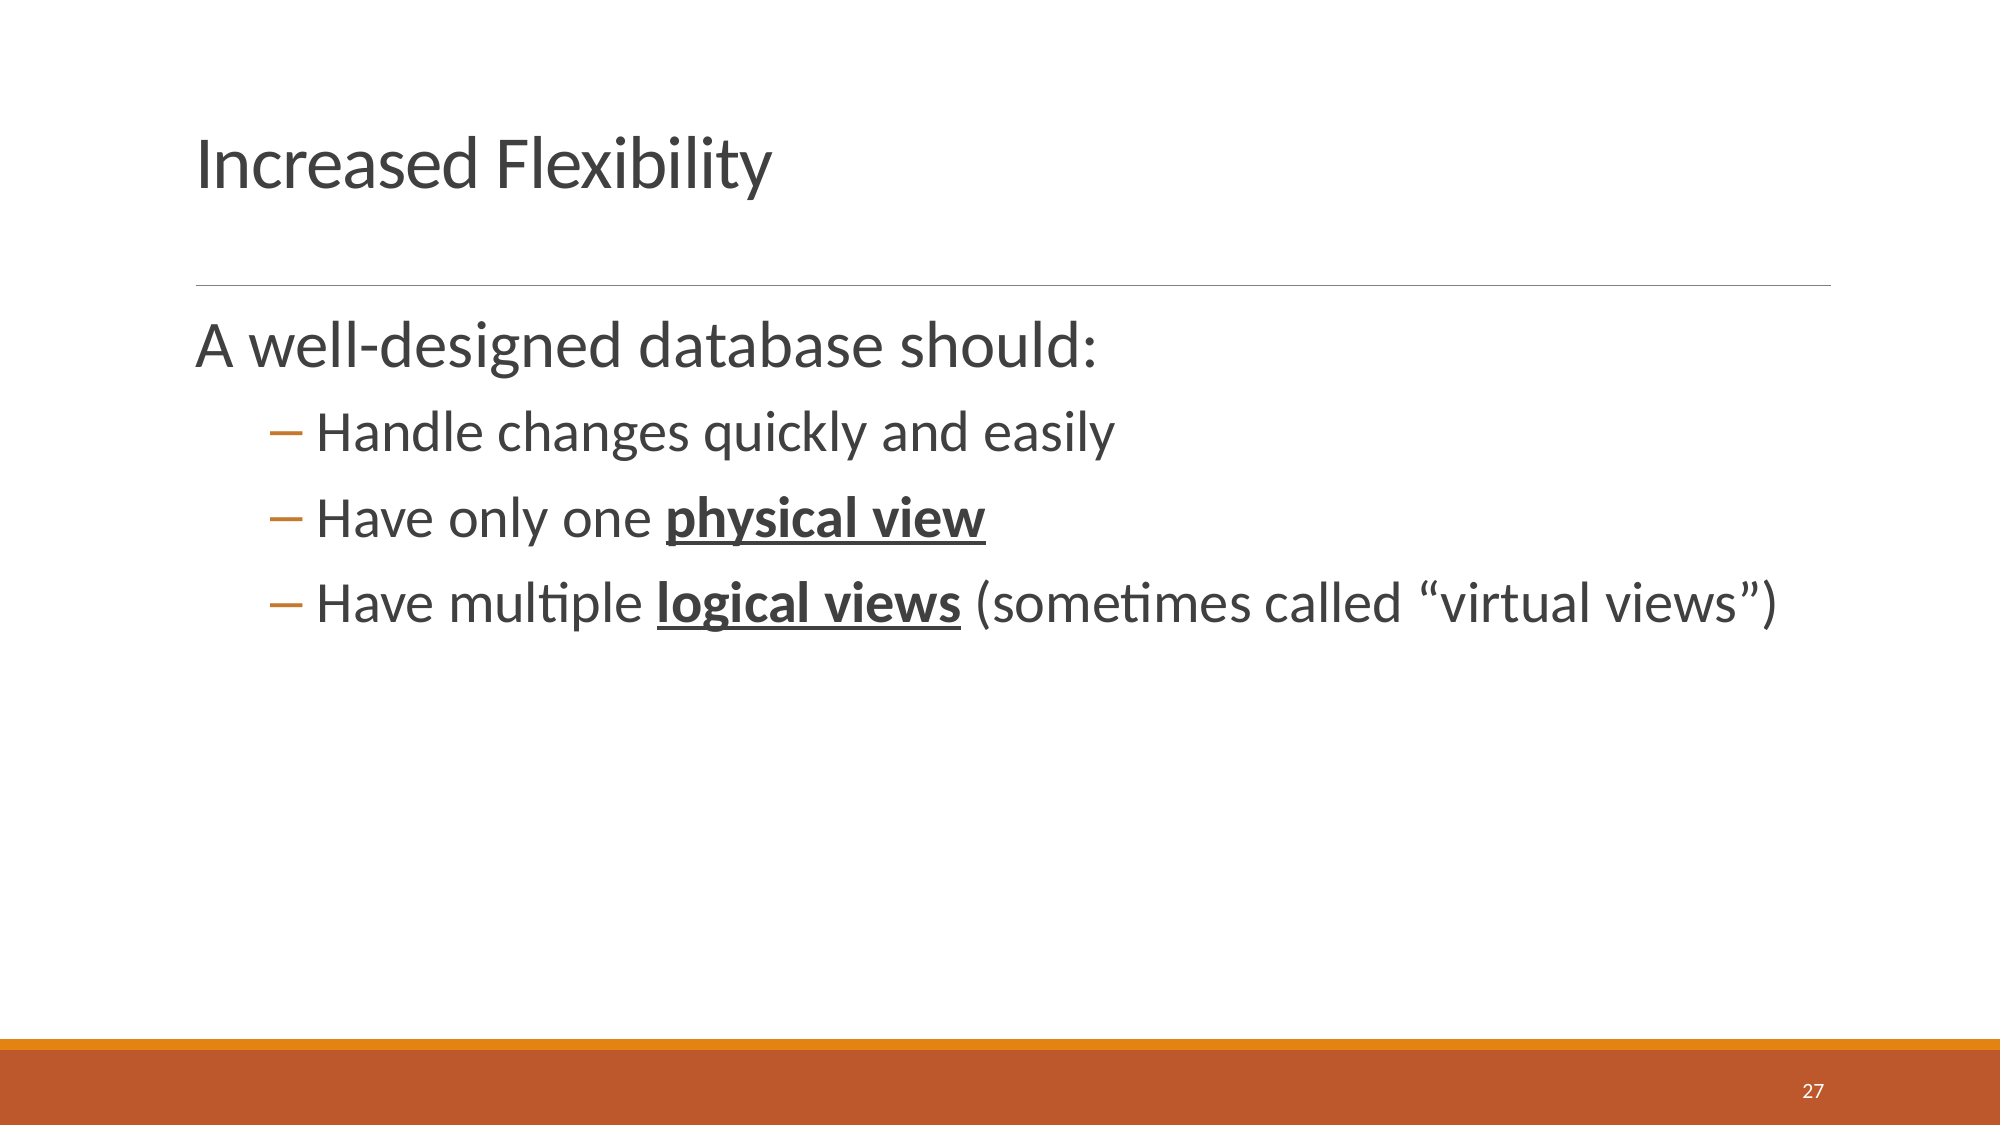

# Increased Flexibility
A well-designed database should:
Handle changes quickly and easily
Have only one physical view
Have multiple logical views (sometimes called “virtual views”)

27